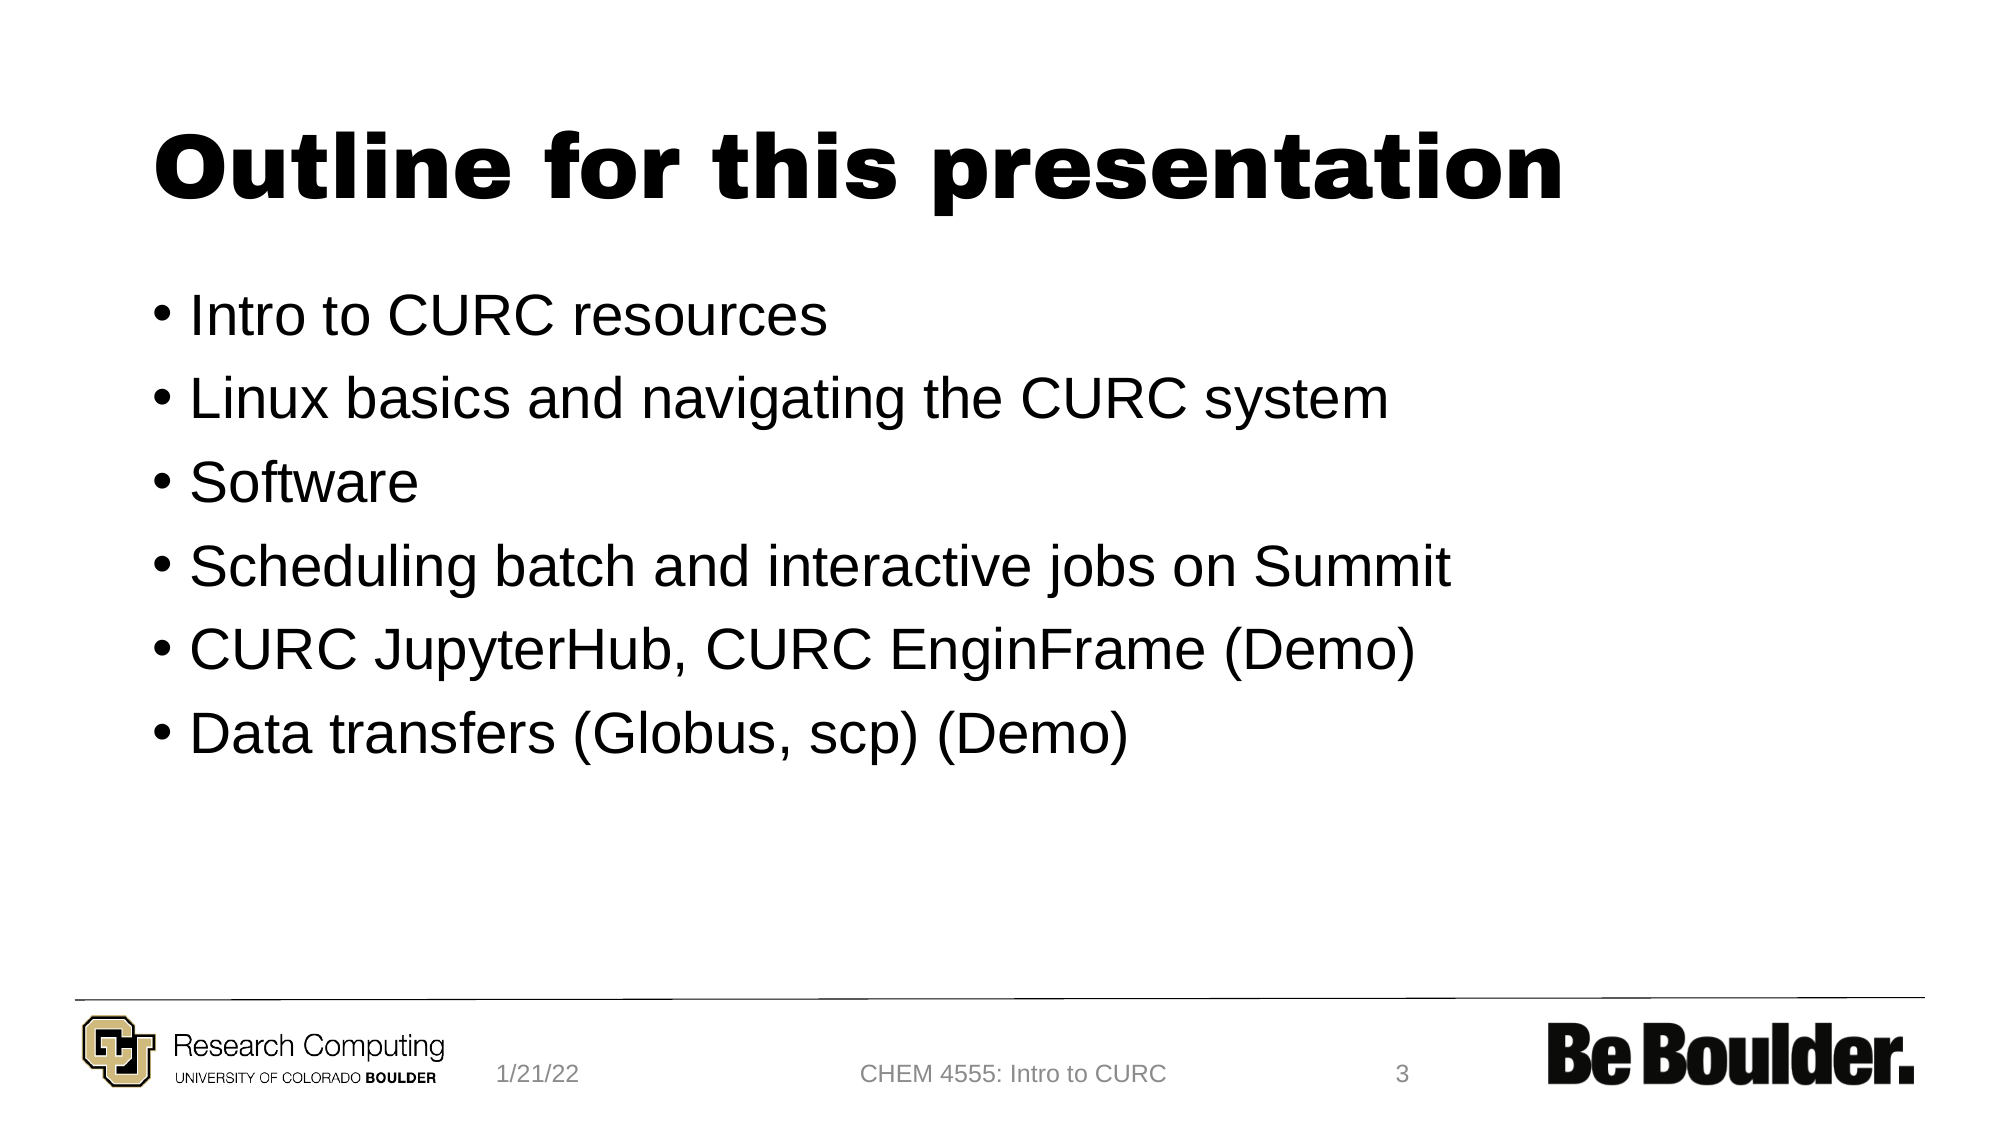

# Outline for this presentation
Intro to CURC resources
Linux basics and navigating the CURC system
Software
Scheduling batch and interactive jobs on Summit
CURC JupyterHub, CURC EnginFrame (Demo)
Data transfers (Globus, scp) (Demo)

1/21/22
CHEM 4555: Intro to CURC
3